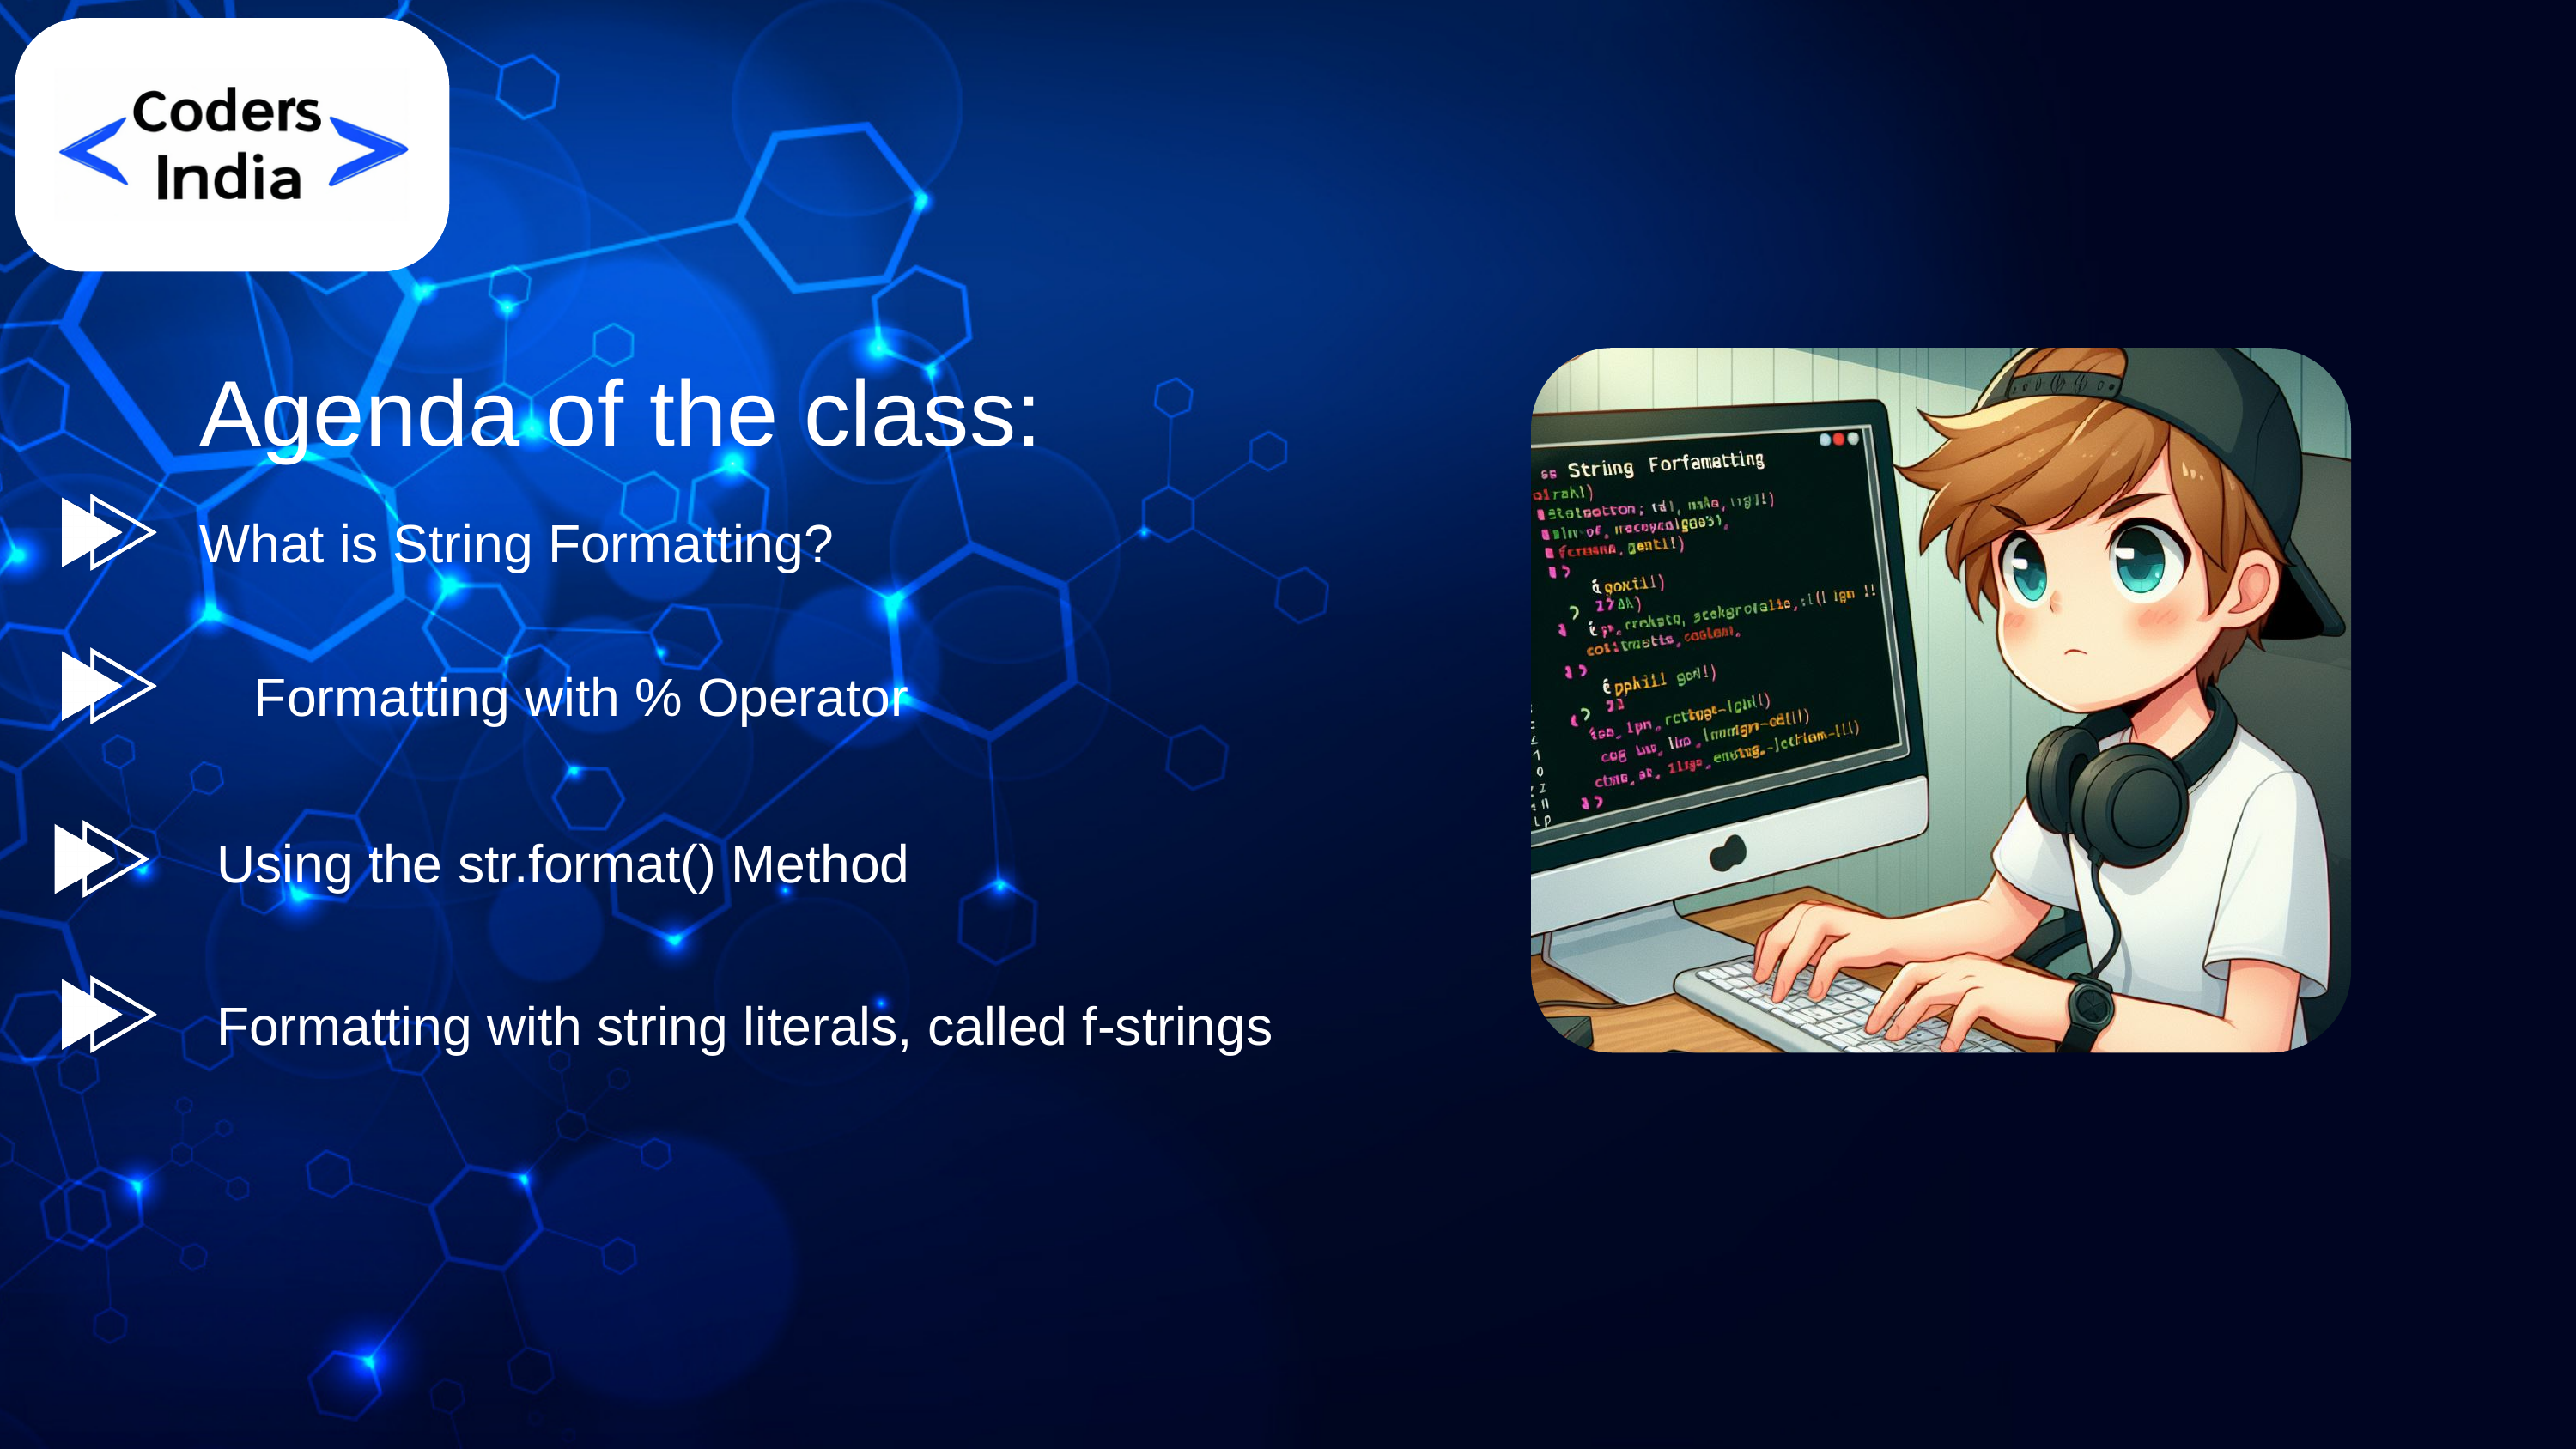

Agenda of the class:

What is String Formatting?

Formatting with % Operator
Using the str.format() Method

Formatting with string literals, called f-strings